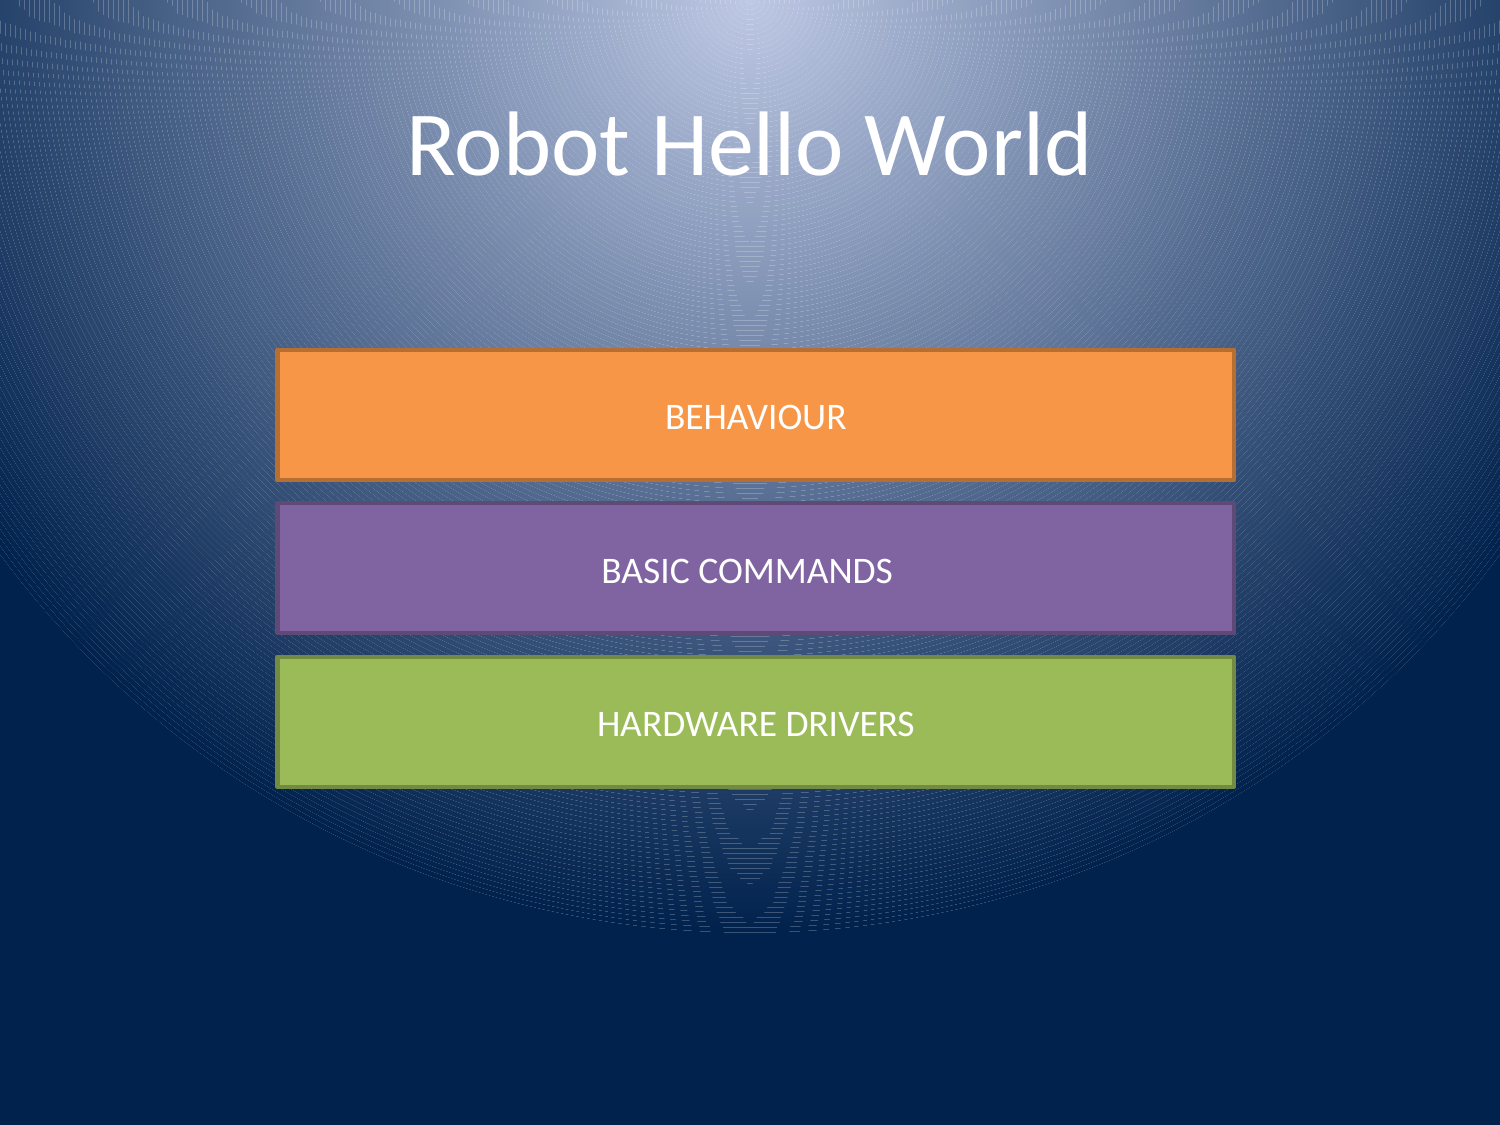

# Robot Hello World
BEHAVIOUR
BASIC COMMANDS
HARDWARE DRIVERS